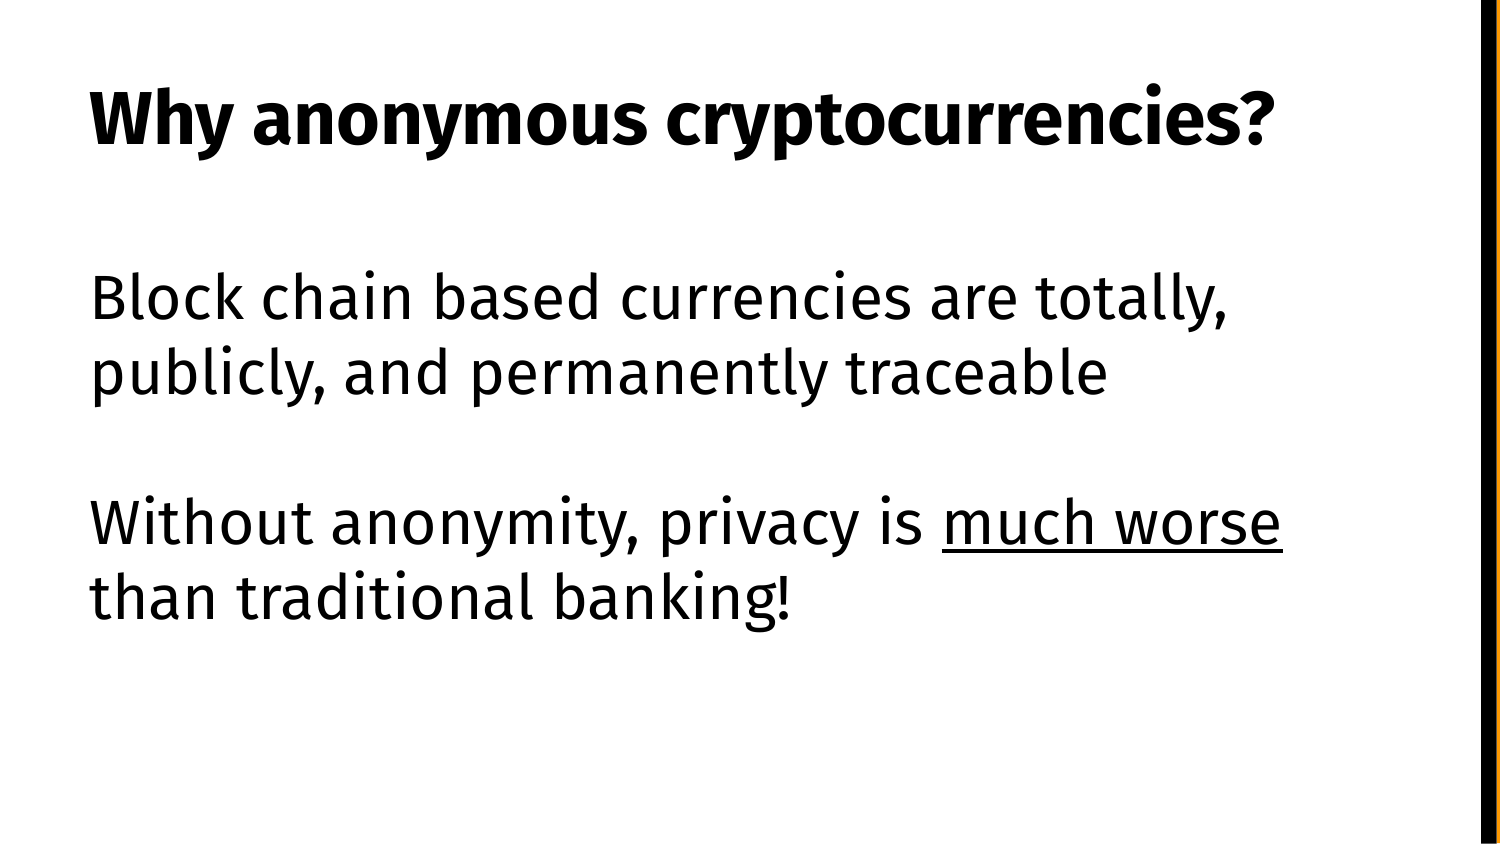

Why anonymous cryptocurrencies?

Block chain based currencies are totally, publicly, and permanently traceable

Without anonymity, privacy is much worse than traditional banking!